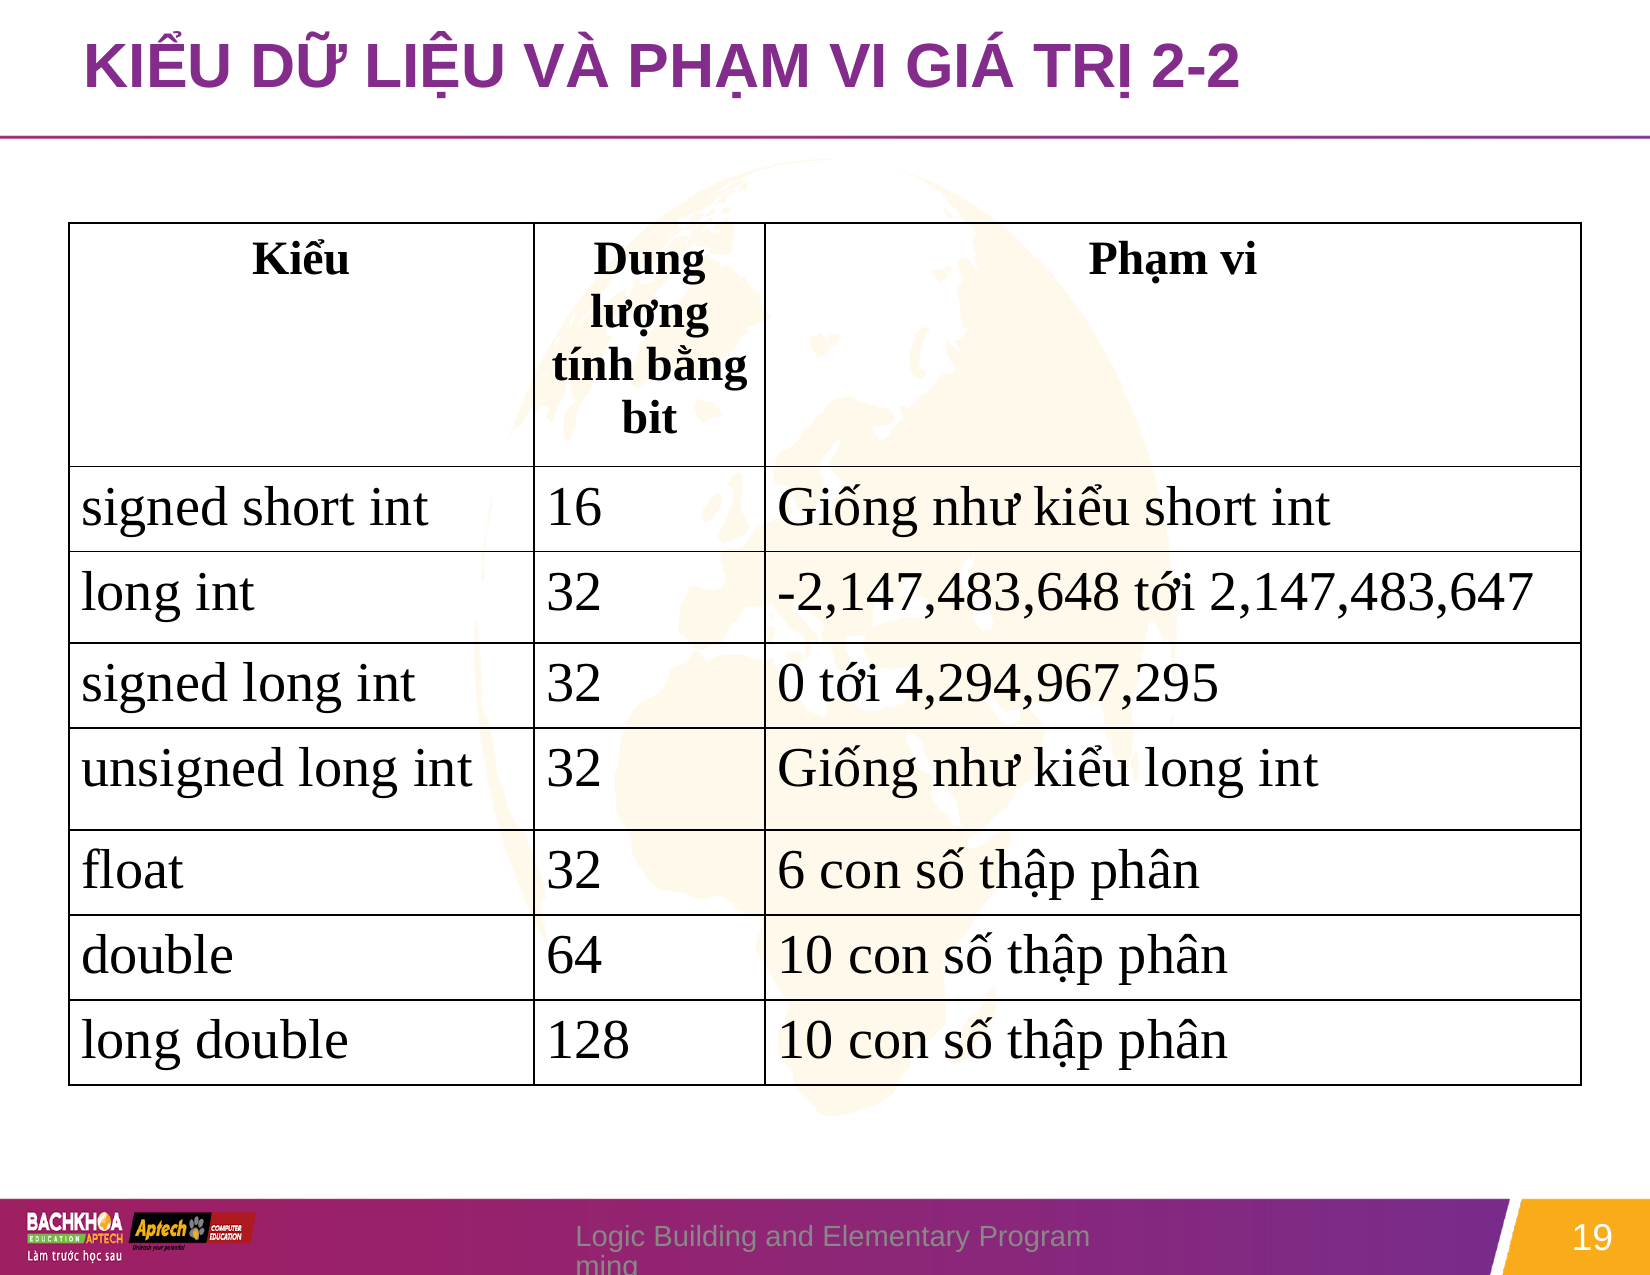

# KIỂU DỮ LIỆU VÀ PHẠM VI GIÁ TRỊ 2-2
| Kiểu | Dung lượng tính bằng bit | Phạm vi |
| --- | --- | --- |
| signed short int | 16 | Giống như kiểu short int |
| long int | 32 | -2,147,483,648 tới 2,147,483,647 |
| signed long int | 32 | 0 tới 4,294,967,295 |
| unsigned long int | 32 | Giống như kiểu long int |
| float | 32 | 6 con số thập phân |
| double | 64 | 10 con số thập phân |
| long double | 128 | 10 con số thập phân |
Logic Building and Elementary Programming
19